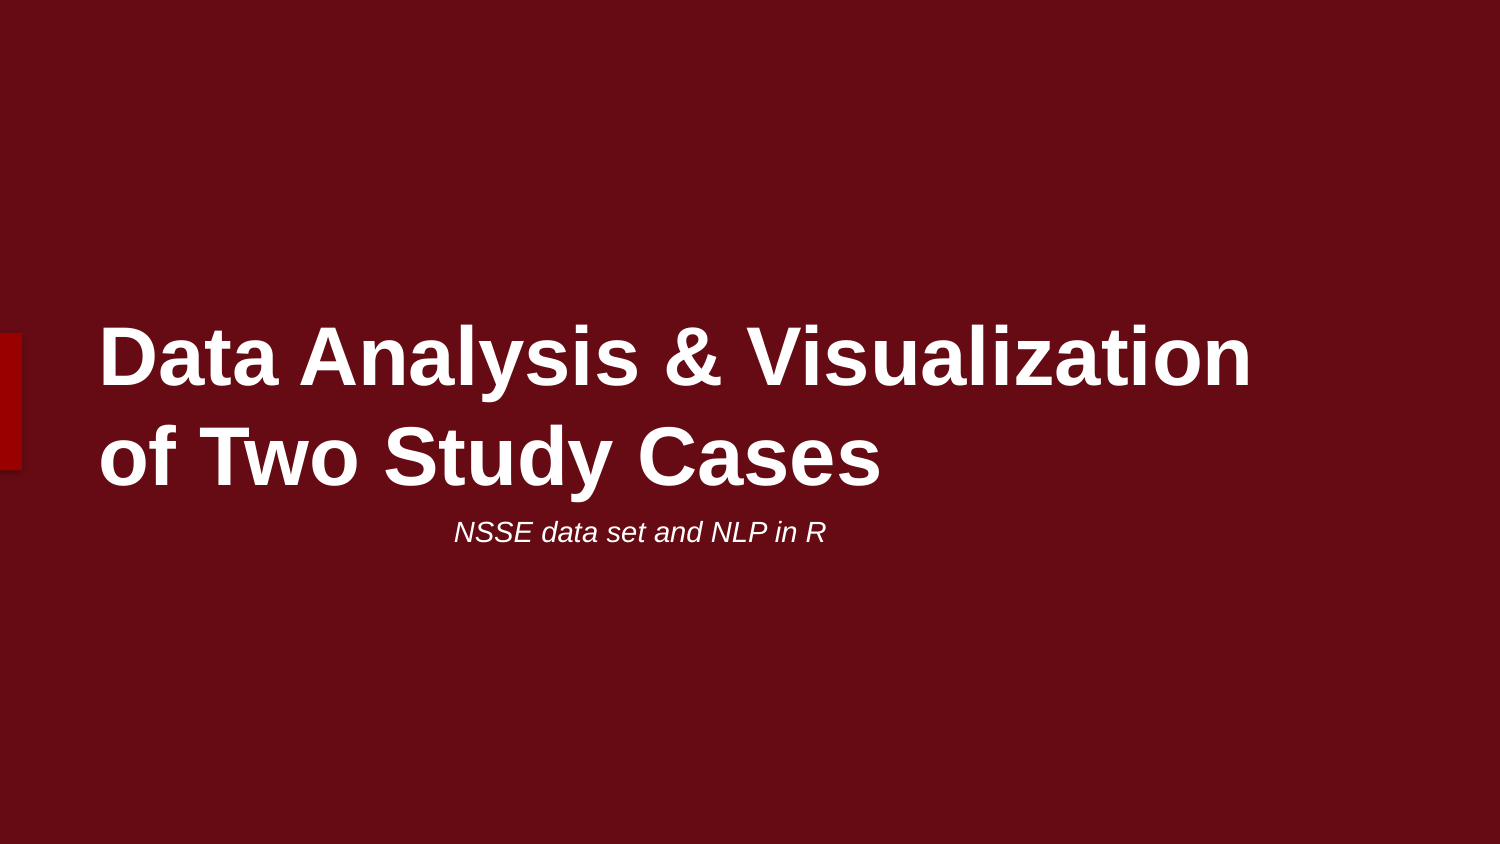

# Data Analysis & Visualization of Two Study Cases
NSSE data set and NLP in R